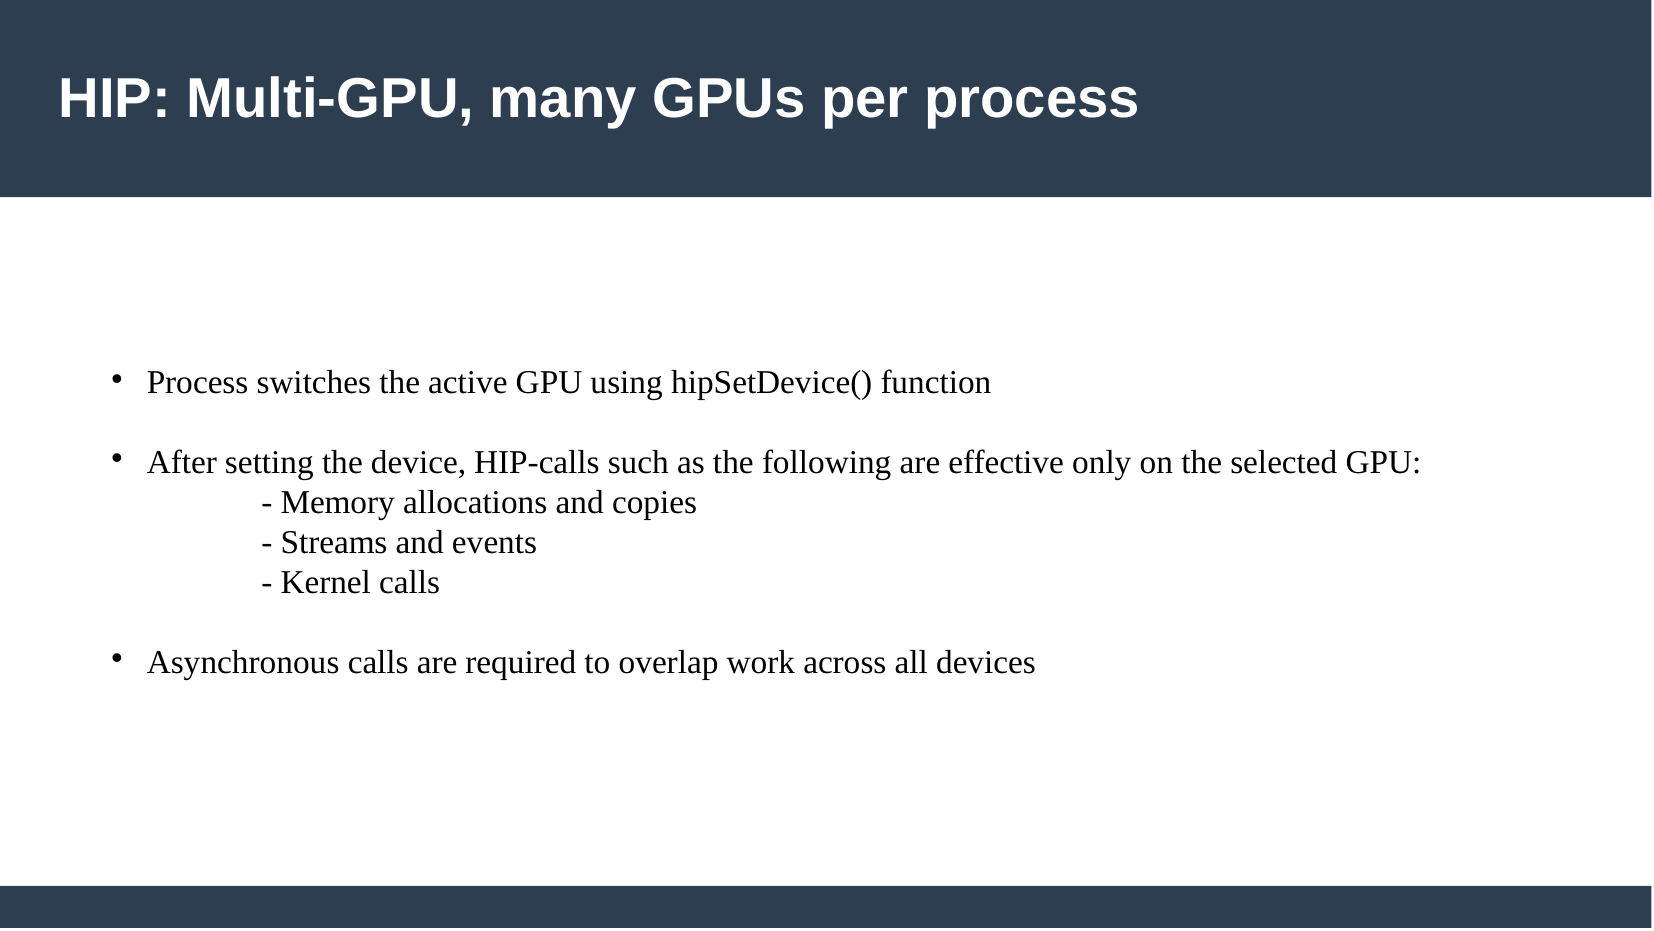

HIP: Multi-GPU, many GPUs per process
Process switches the active GPU using hipSetDevice() function

After setting the device, HIP-calls such as the following are effective only on the selected GPU:
	- Memory allocations and copies
	- Streams and events
	- Kernel calls

Asynchronous calls are required to overlap work across all devices